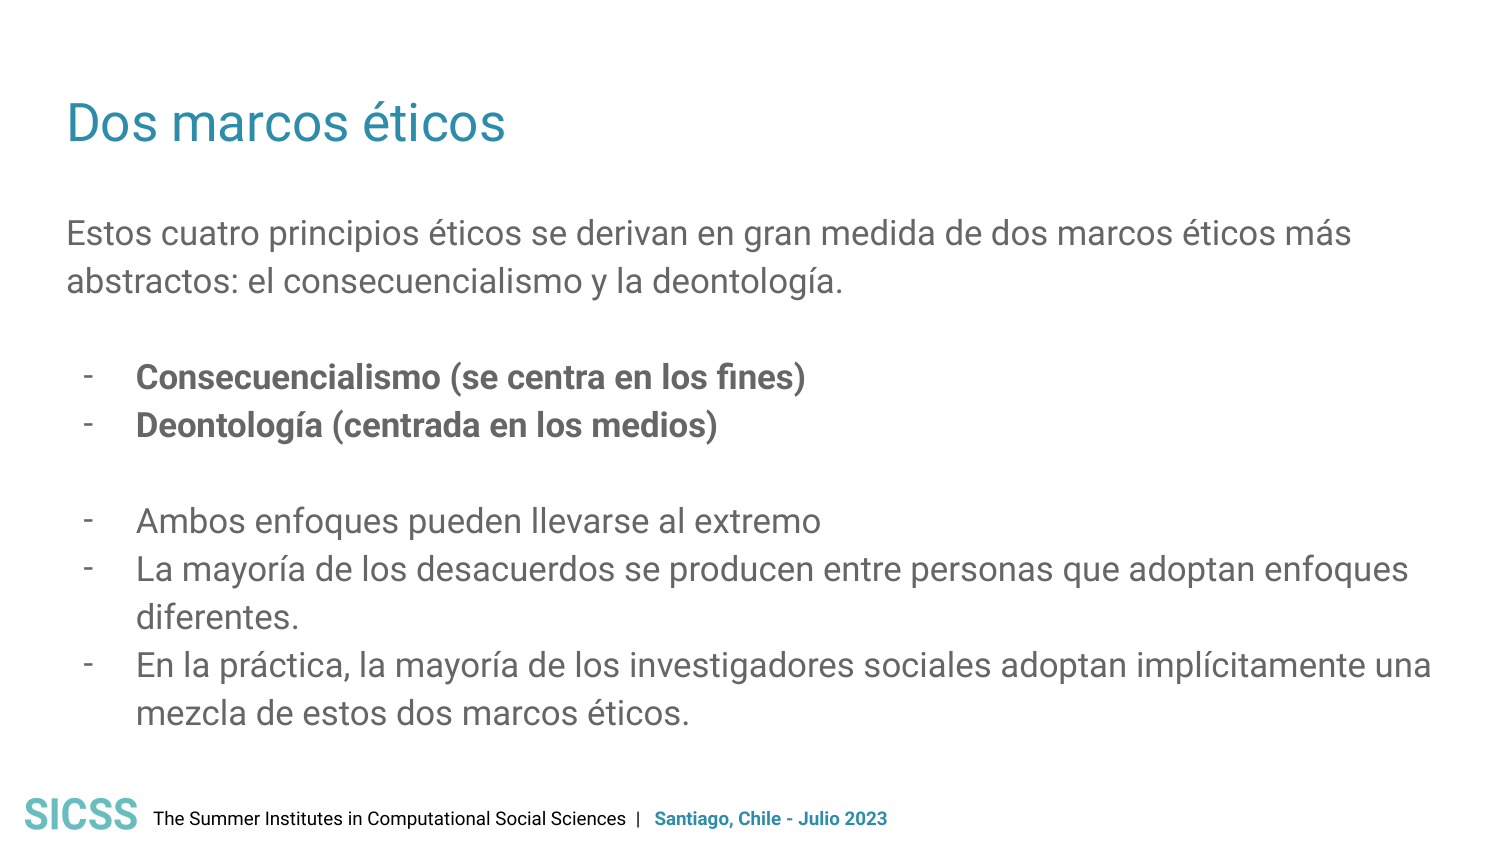

# Dos marcos éticos
Estos cuatro principios éticos se derivan en gran medida de dos marcos éticos más abstractos: el consecuencialismo y la deontología.

Consecuencialismo (se centra en los fines)
Deontología (centrada en los medios)

Ambos enfoques pueden llevarse al extremo
La mayoría de los desacuerdos se producen entre personas que adoptan enfoques diferentes.
En la práctica, la mayoría de los investigadores sociales adoptan implícitamente una mezcla de estos dos marcos éticos.